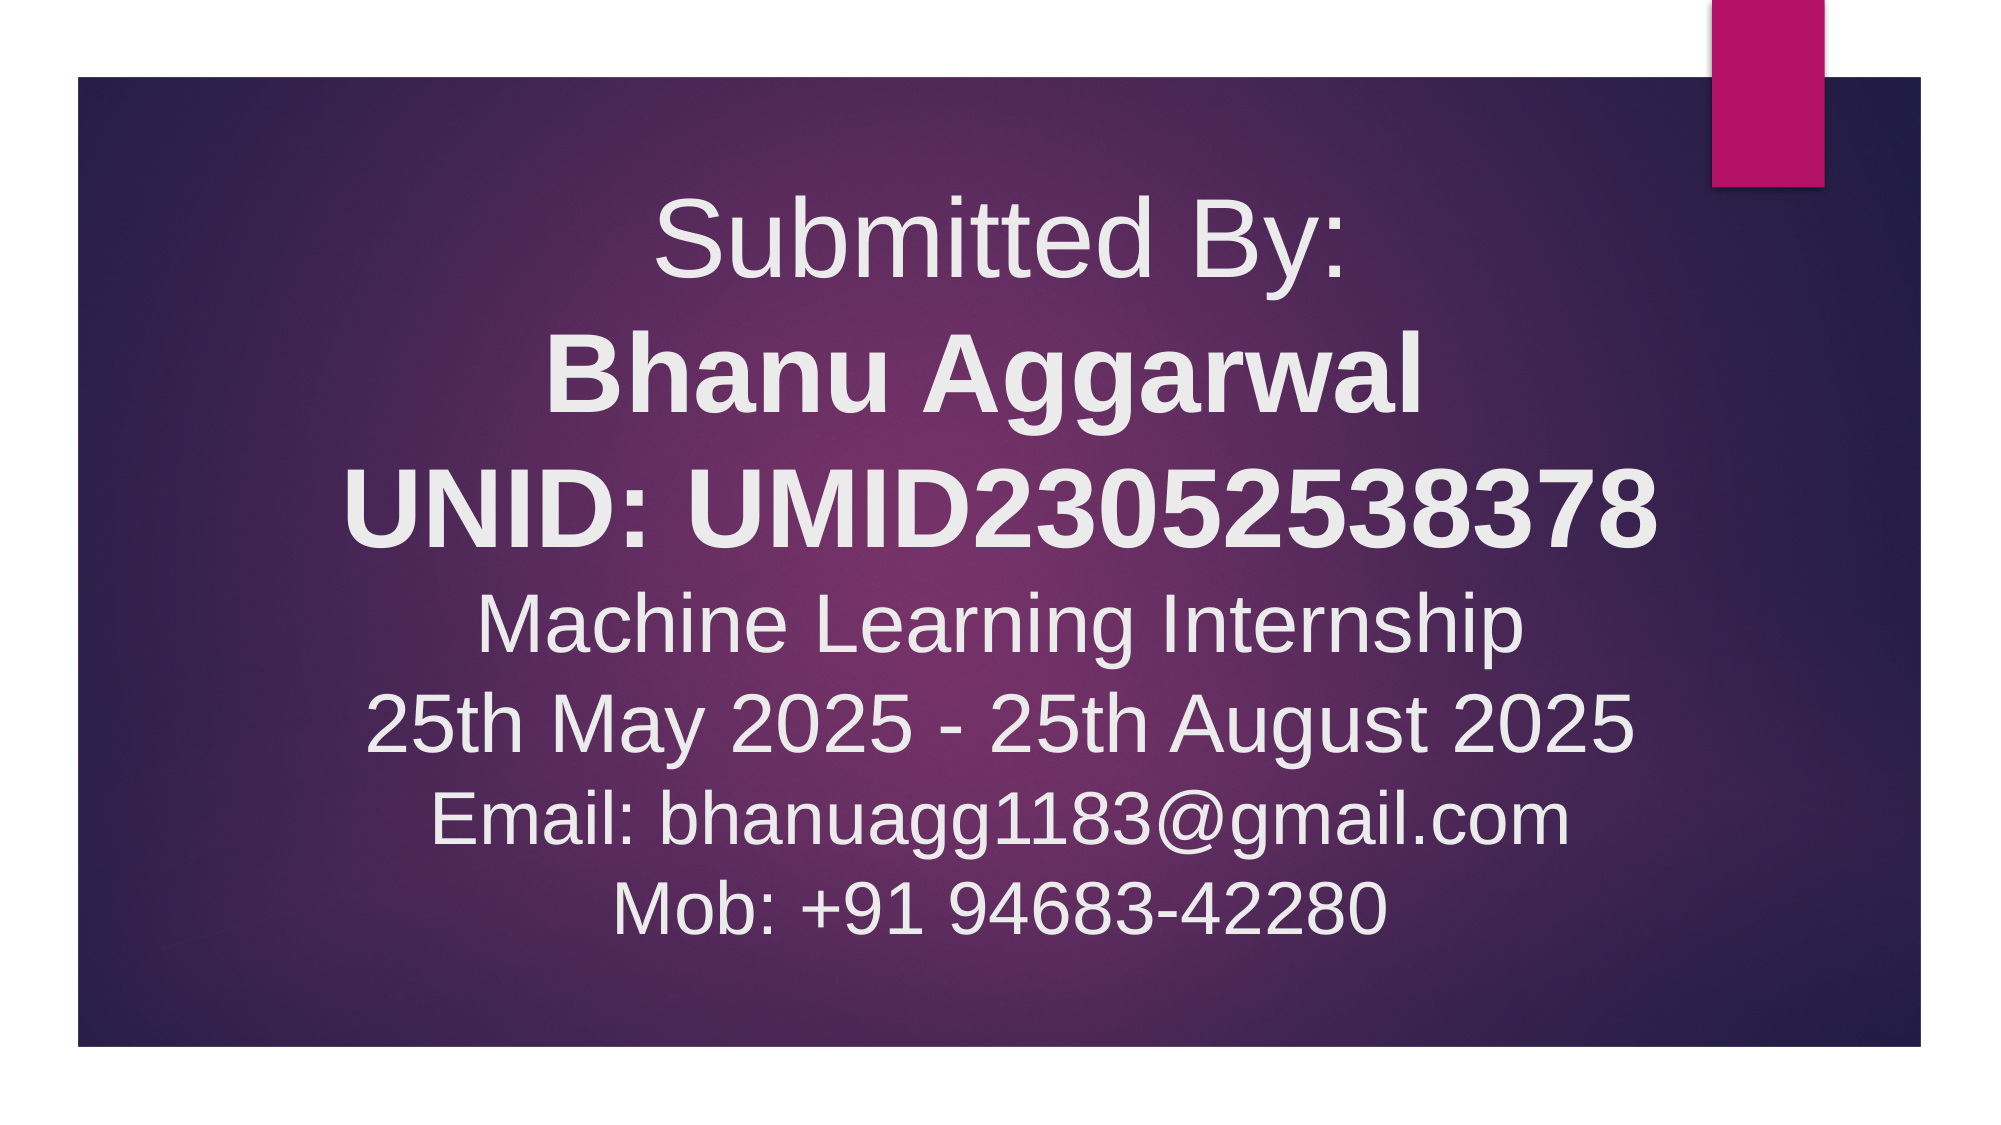

# Submitted By: Bhanu Aggarwal UNID: UMID23052538378 Machine Learning Internship 25th May 2025 - 25th August 2025 Email: bhanuagg1183@gmail.com Mob: +91 94683-42280